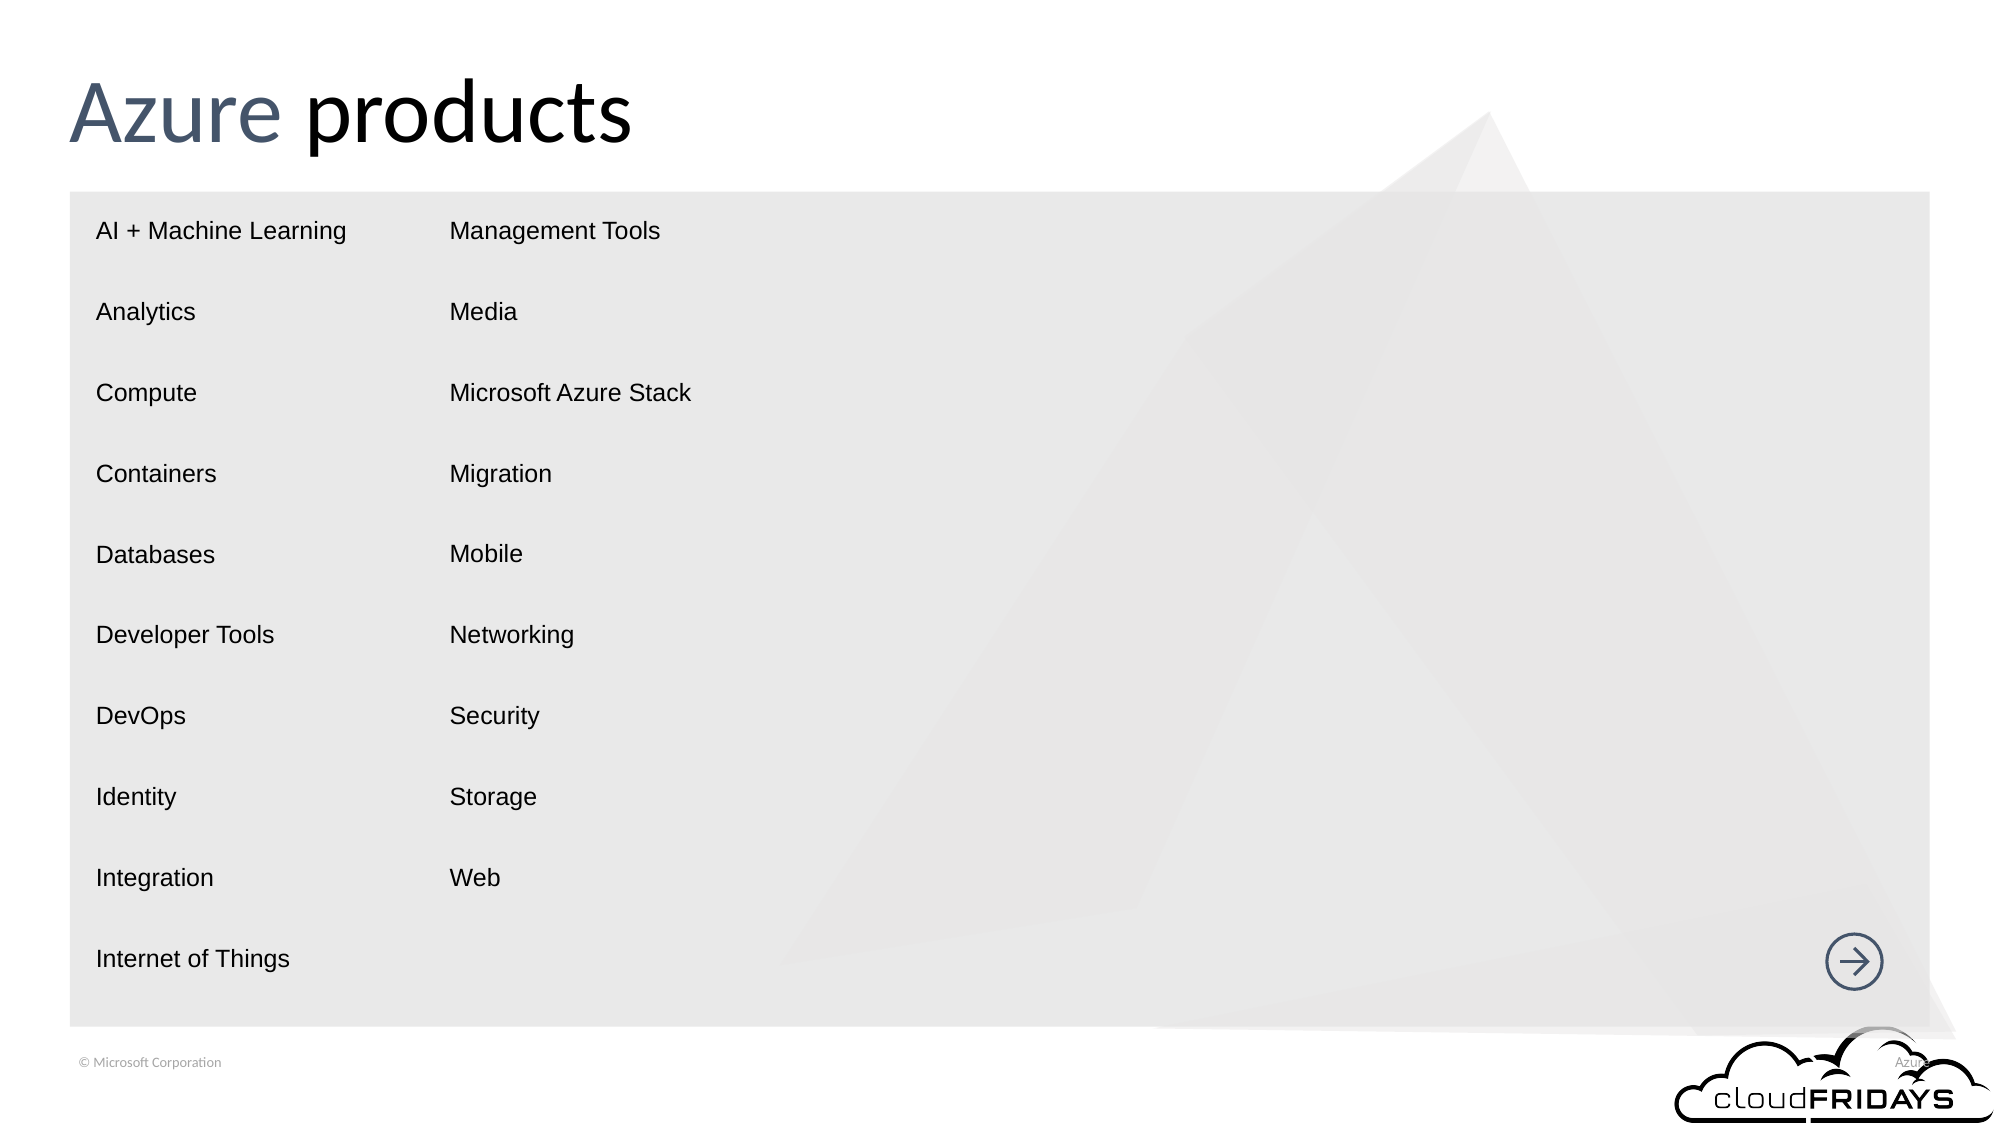

# Azure products

Management Tools
AI + Machine Learning
Media
Analytics
Microsoft Azure Stack
Compute
Migration
Containers
Mobile
Databases
Networking
Developer Tools
Security
DevOps
Storage
Identity
Integration
Web

Internet of Things